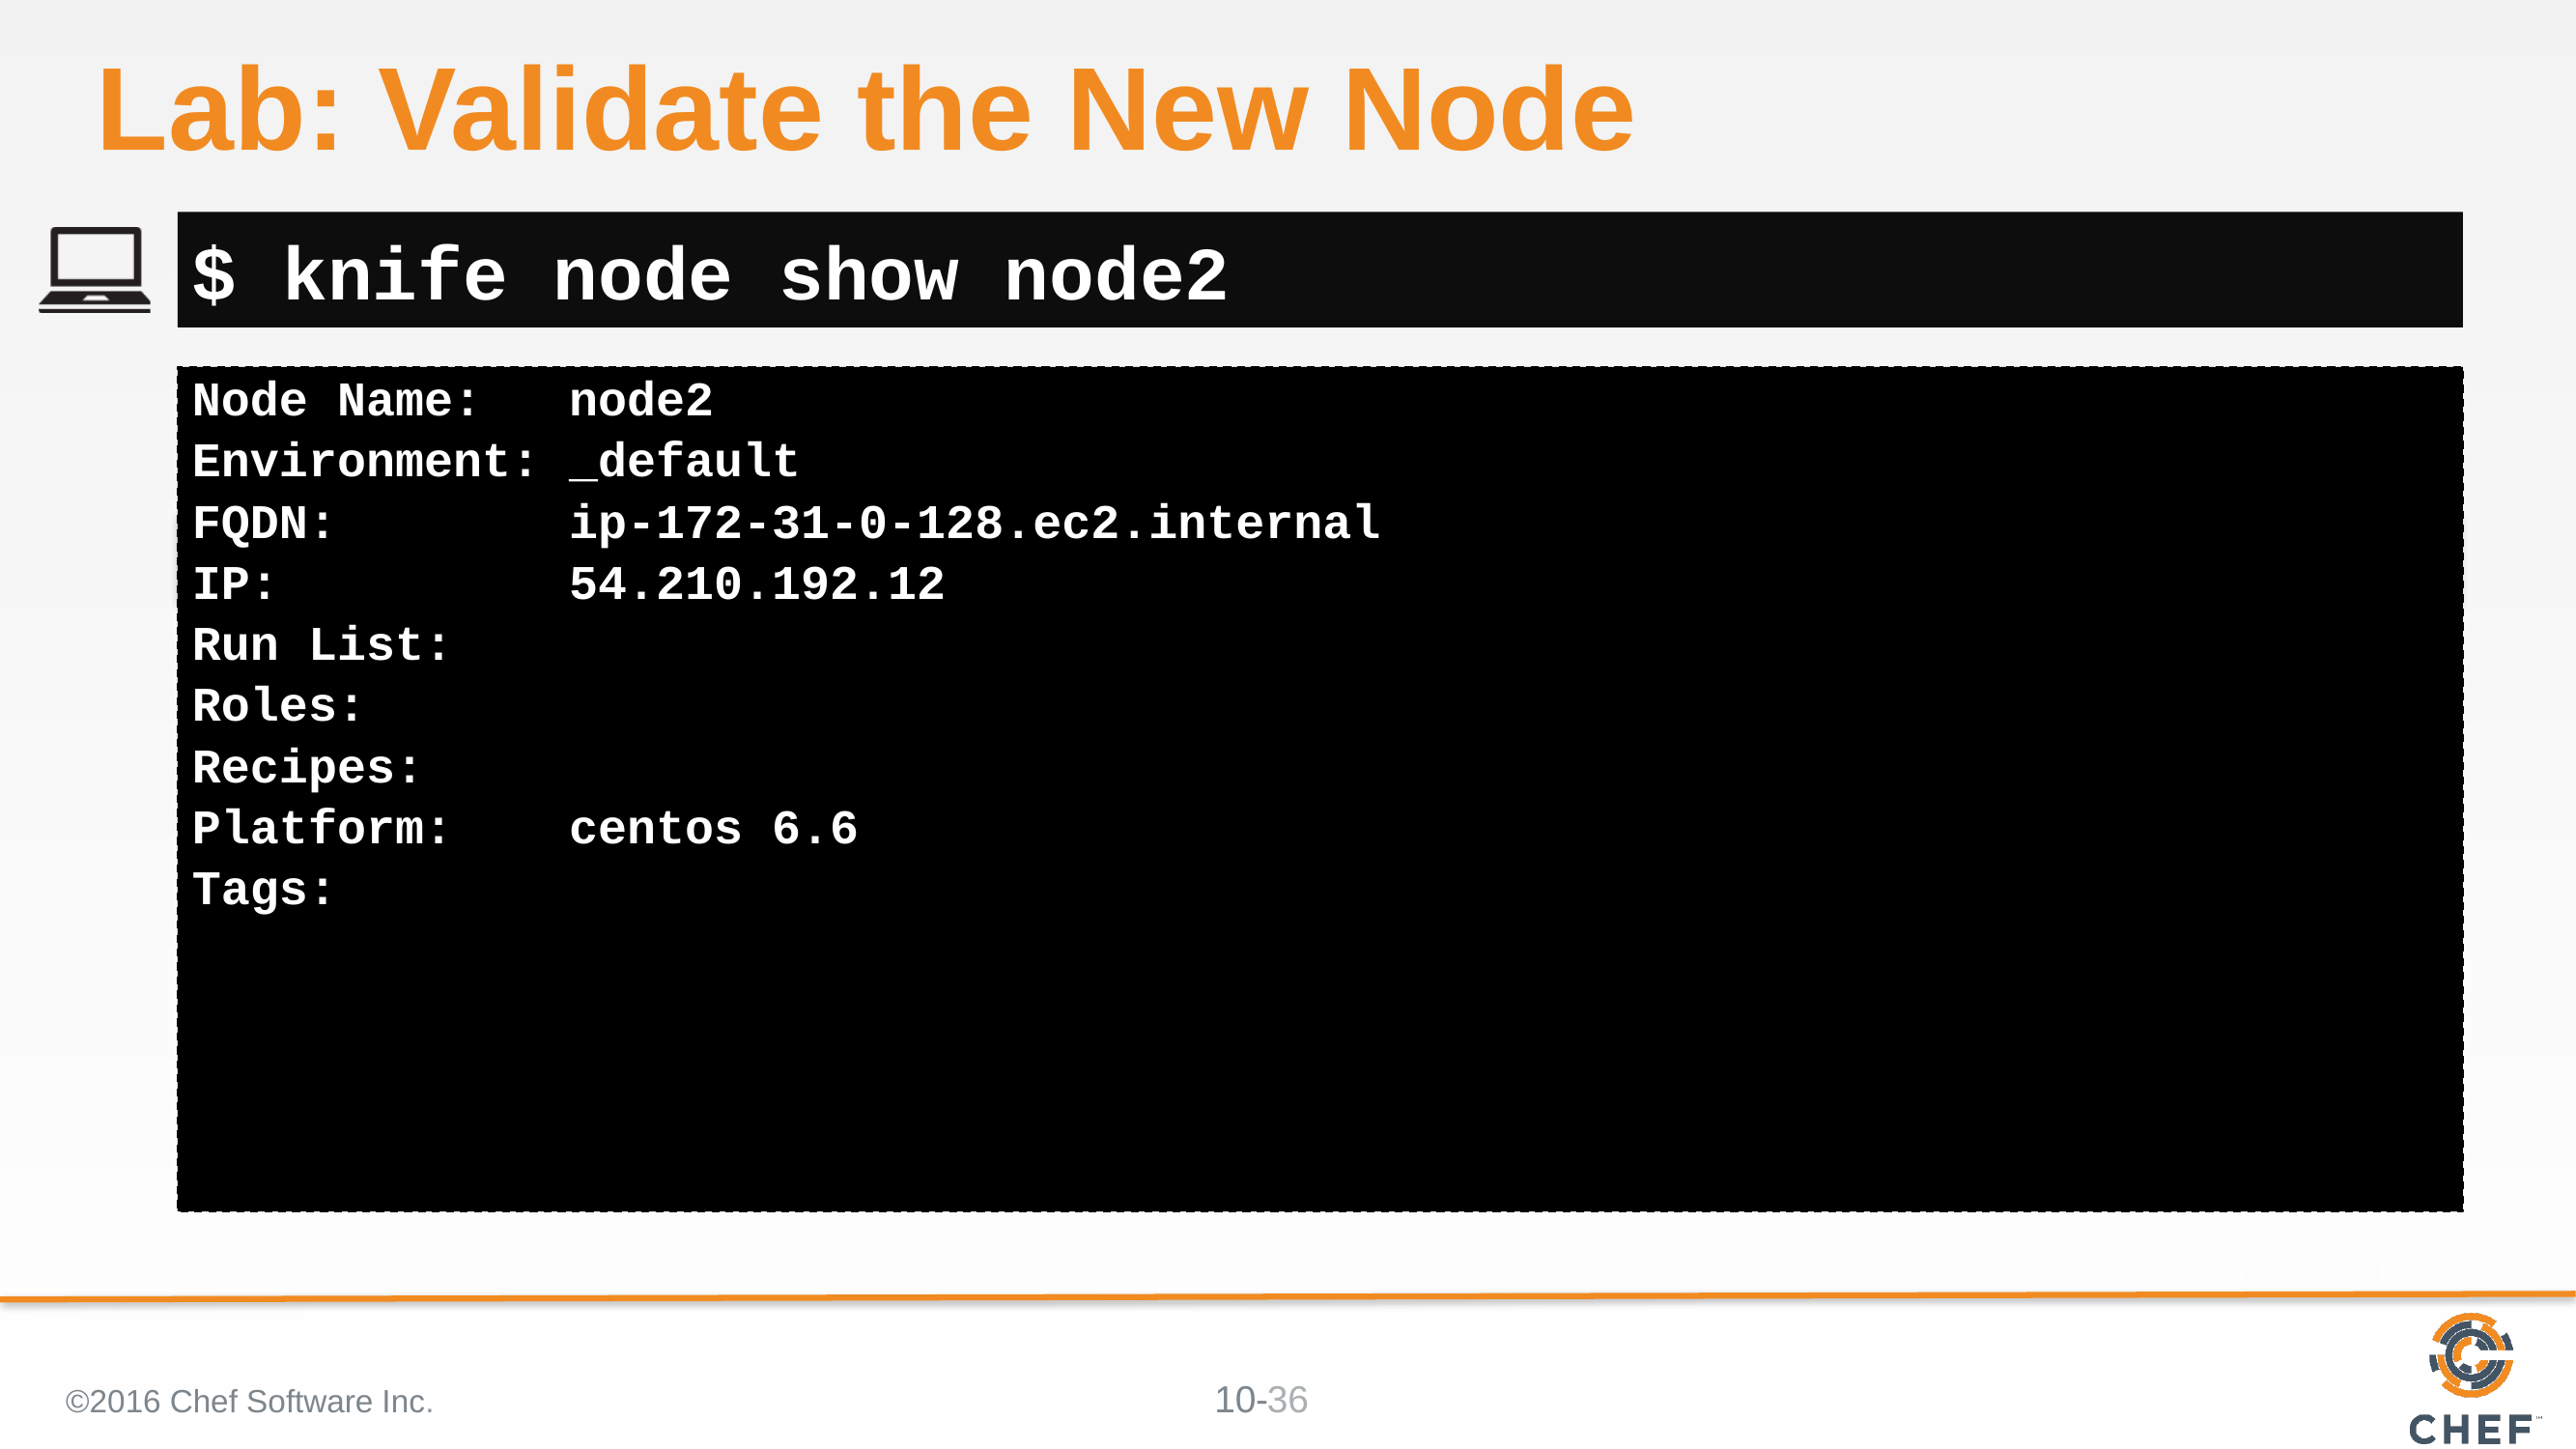

# Lab: Validate the New Node
$ knife node show node2
Node Name:   node2
Environment: _default
FQDN:        ip-172-31-0-128.ec2.internal
IP:          54.210.192.12
Run List:
Roles:
Recipes:
Platform:    centos 6.6
Tags:
©2016 Chef Software Inc.
36